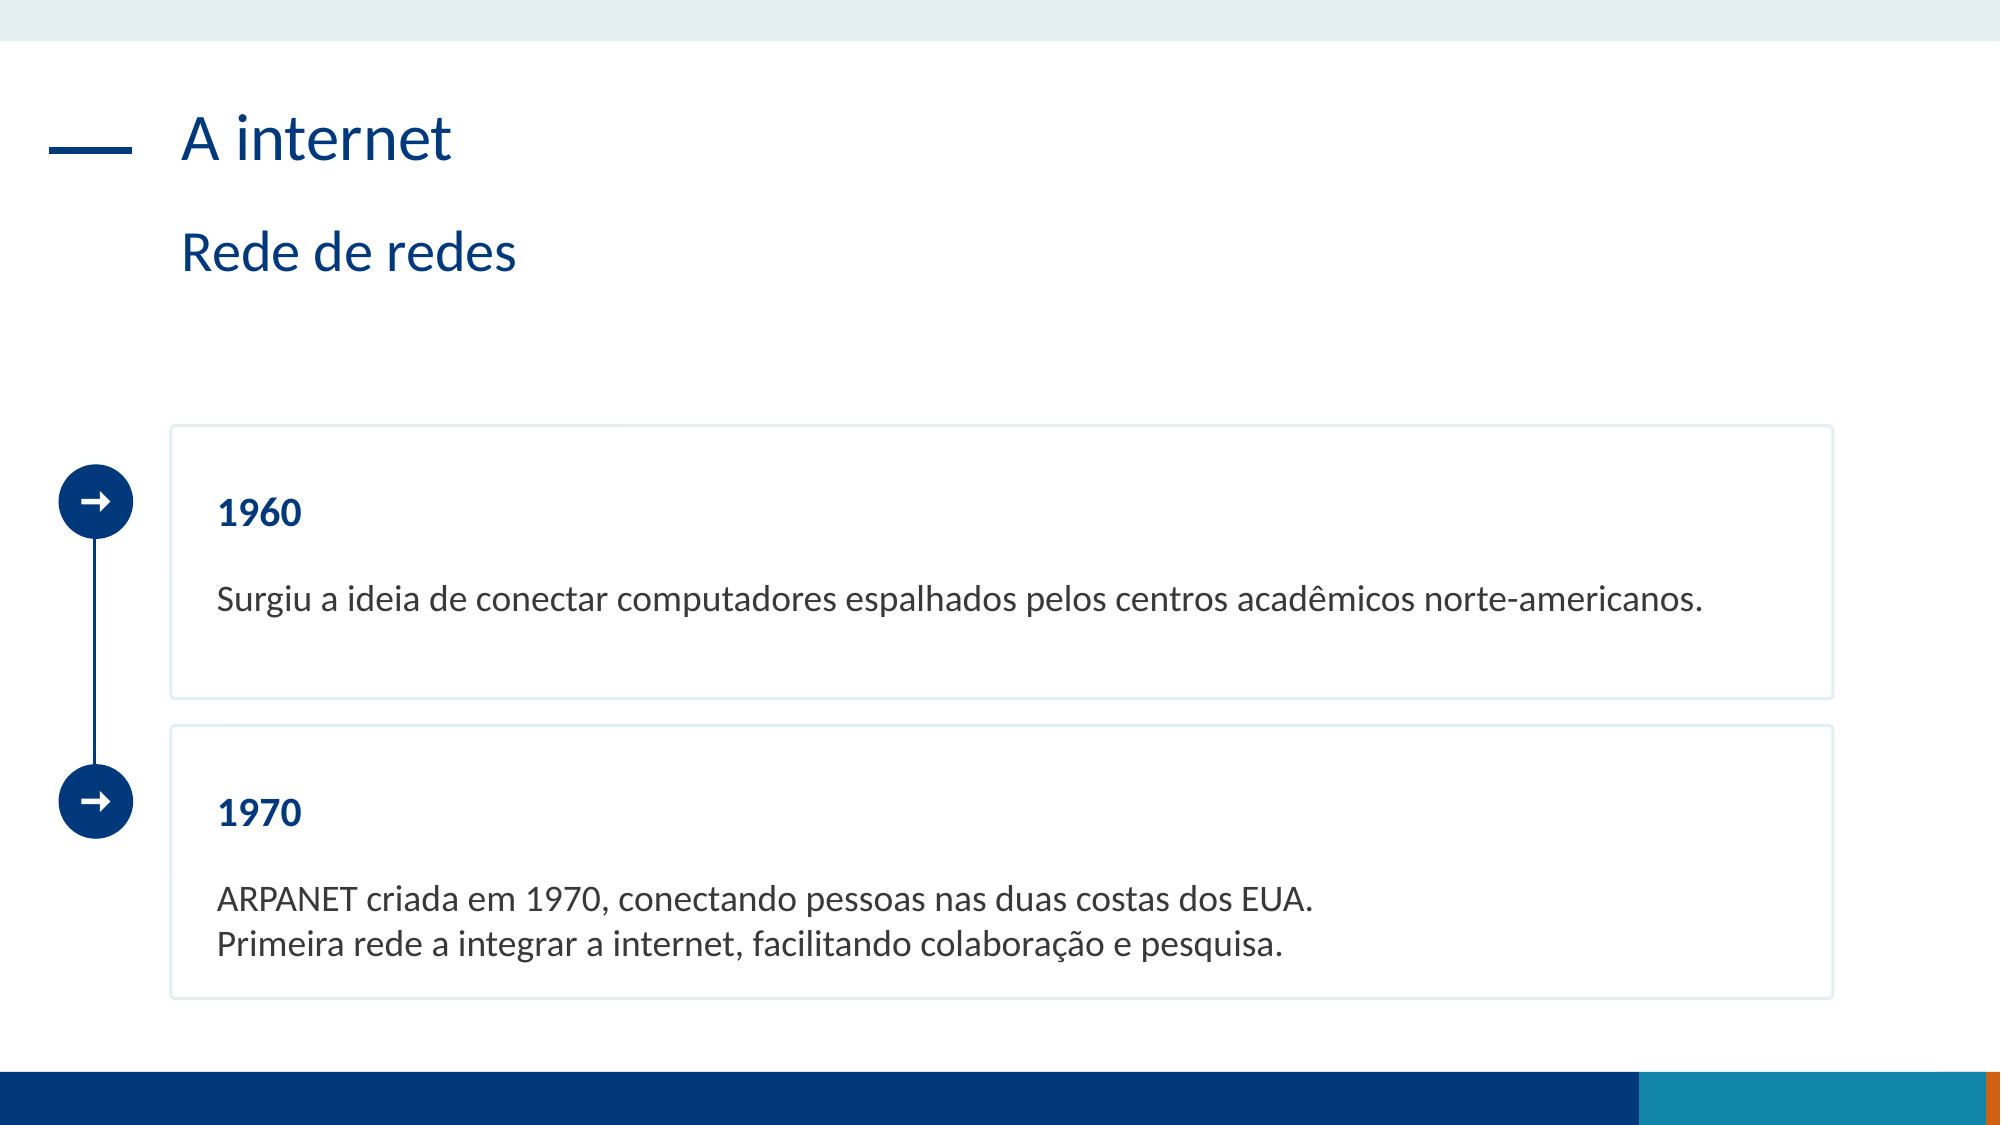

A internet
Rede de redes

1960
Surgiu a ideia de conectar computadores espalhados pelos centros acadêmicos norte-americanos.

1970
ARPANET criada em 1970, conectando pessoas nas duas costas dos EUA.
Primeira rede a integrar a internet, facilitando colaboração e pesquisa.